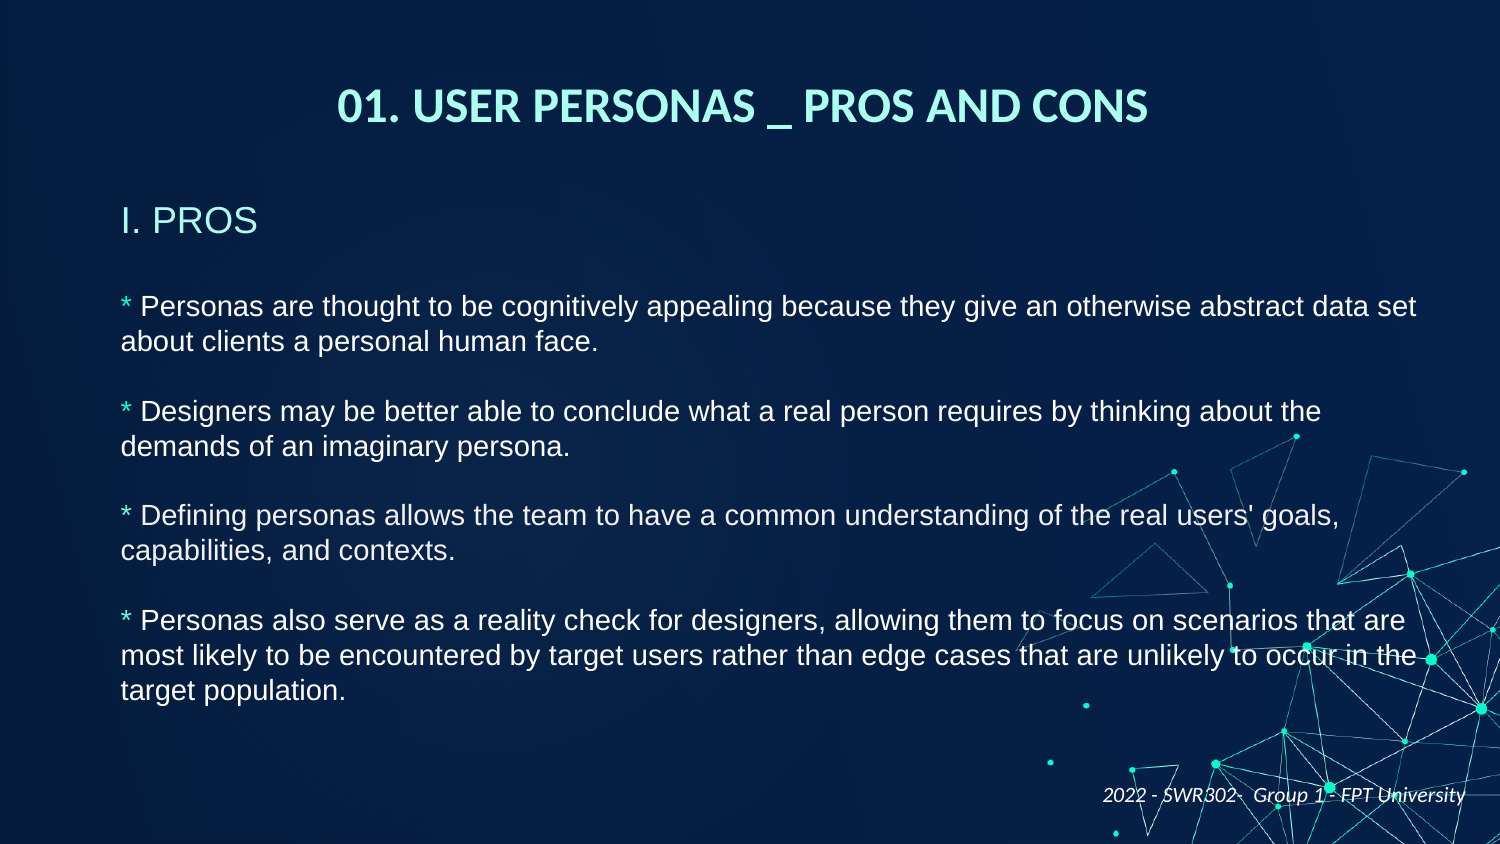

# 01. USER PERSONAS _ PROS AND CONS

I. PROS
* Personas are thought to be cognitively appealing because they give an otherwise abstract data set about clients a personal human face.

* Designers may be better able to conclude what a real person requires by thinking about the demands of an imaginary persona.

* Defining personas allows the team to have a common understanding of the real users' goals, capabilities, and contexts.

* Personas also serve as a reality check for designers, allowing them to focus on scenarios that are most likely to be encountered by target users rather than edge cases that are unlikely to occur in the target population.